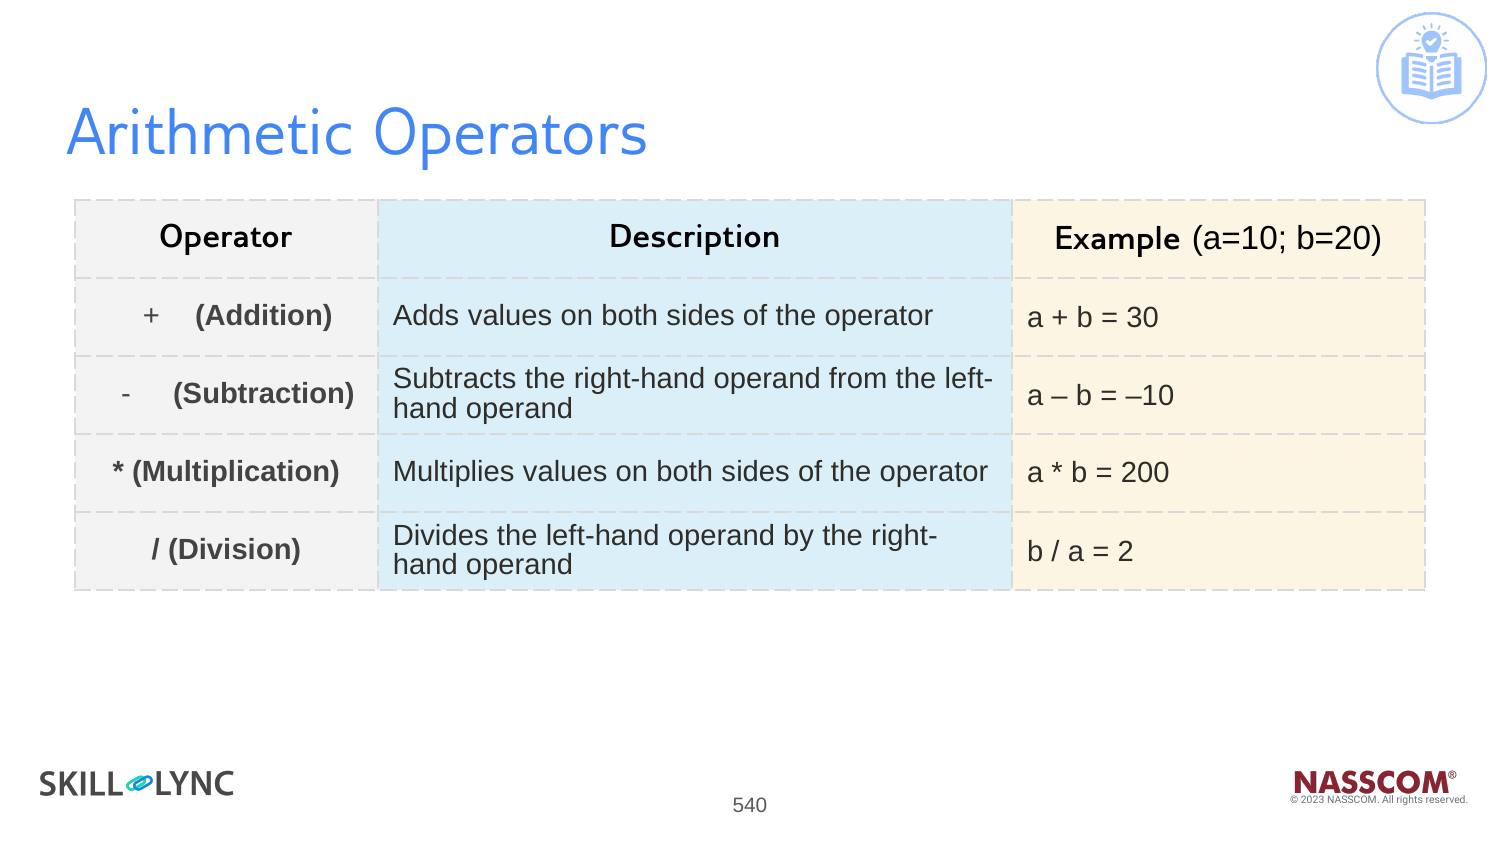

# Arithmetic Operators
| Operator | Description | Example (a=10; b=20) |
| --- | --- | --- |
| (Addition) | Adds values on both sides of the operator | a + b = 30 |
| (Subtraction) | Subtracts the right-hand operand from the left-hand operand | a – b = –10 |
| \* (Multiplication) | Multiplies values on both sides of the operator | a \* b = 200 |
| / (Division) | Divides the left-hand operand by the right-hand operand | b / a = 2 |
540